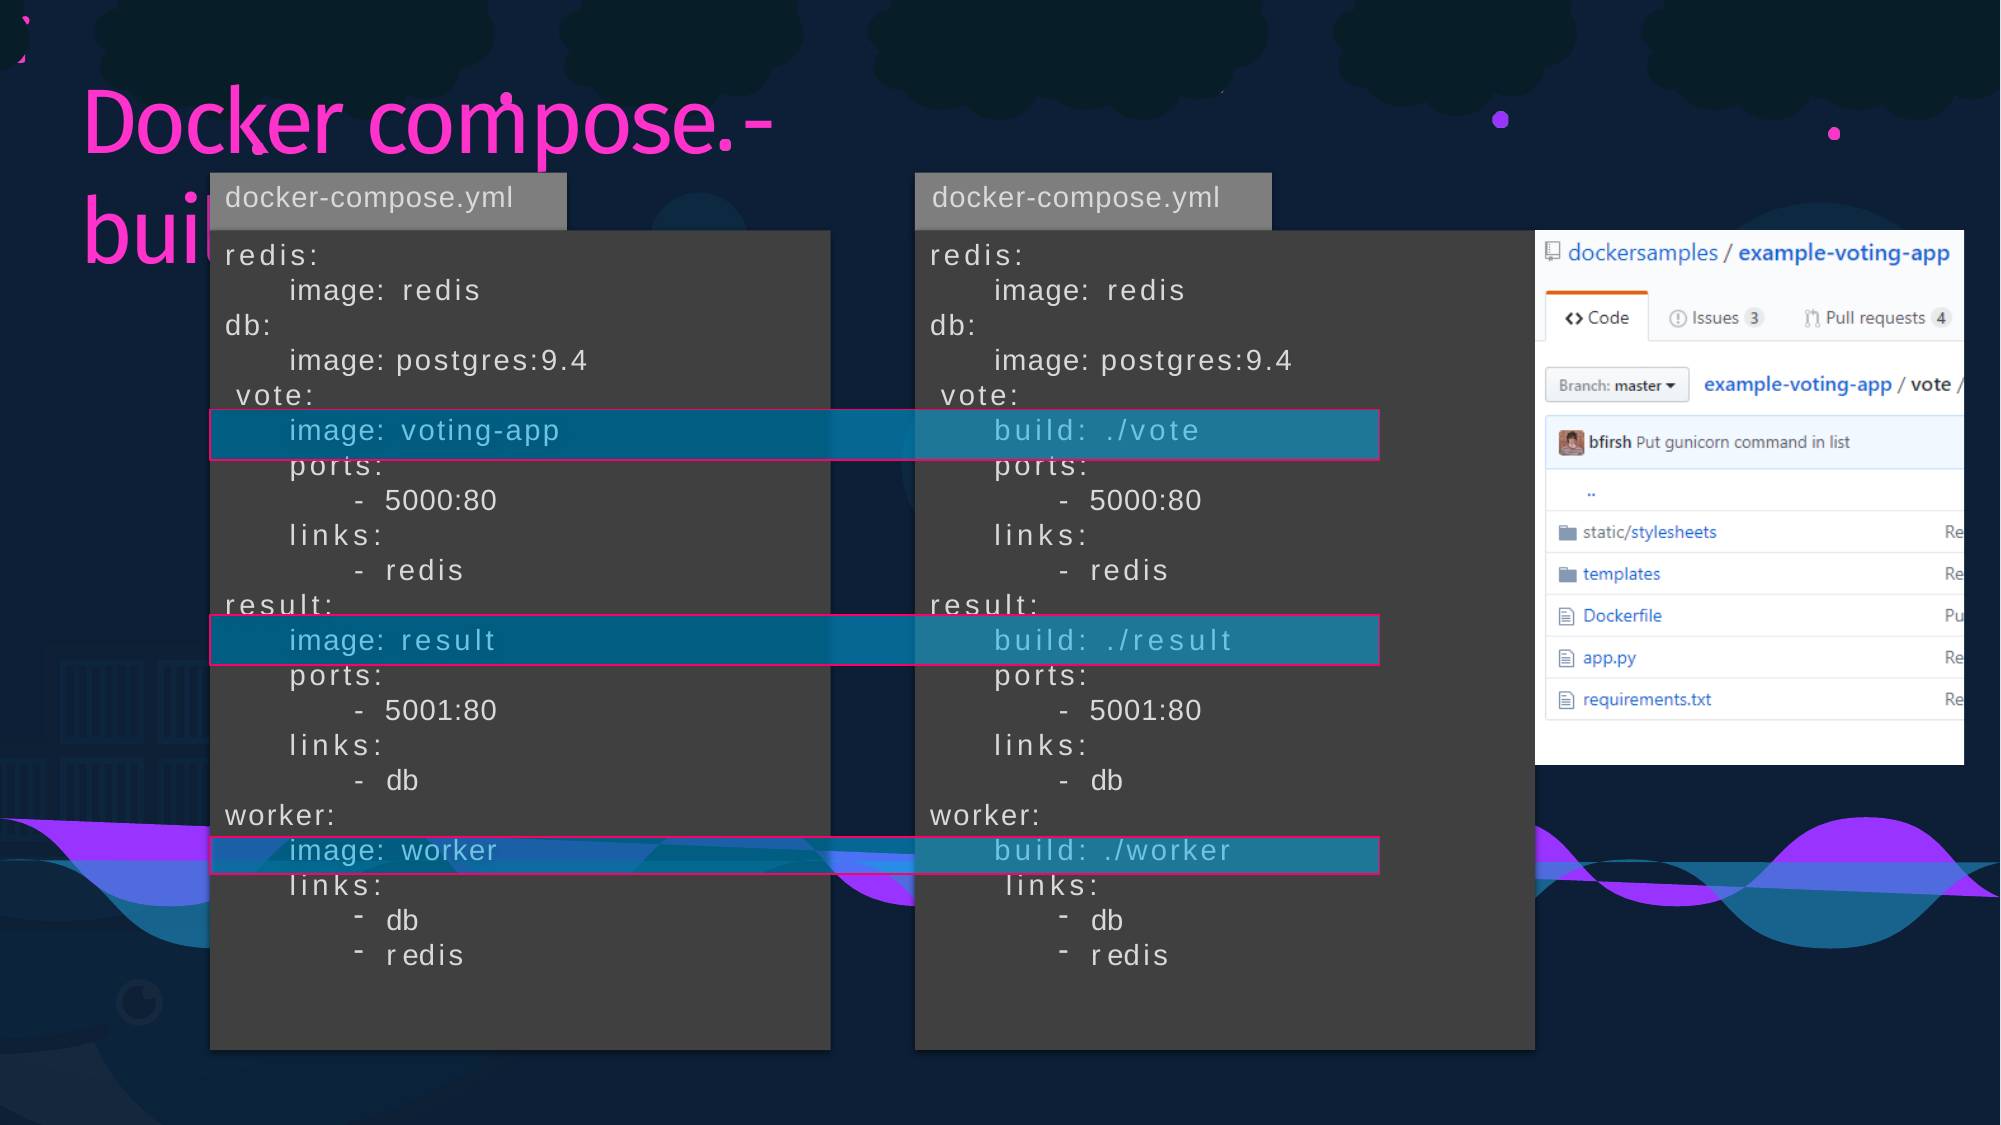

# Docker compose - build

docker-compose.yml	docker-compose.yml

redis:
image: redis
db:
image: postgres:9.4  vote:
redis:
image: redis
db:
image: postgres:9.4  vote:

image: voting-app
ports:
build: ./vote
ports:

- 5000:80
links:
- redis
result:
- 5000:80
links:
- redis
result:

image: result
build: ./result
ports:
ports:
- 5001:80
links:
- db
worker:

- 5001:80
links:
- db
worker:
image: worker
build: ./worker  links:

links:
db
redis

db
redis